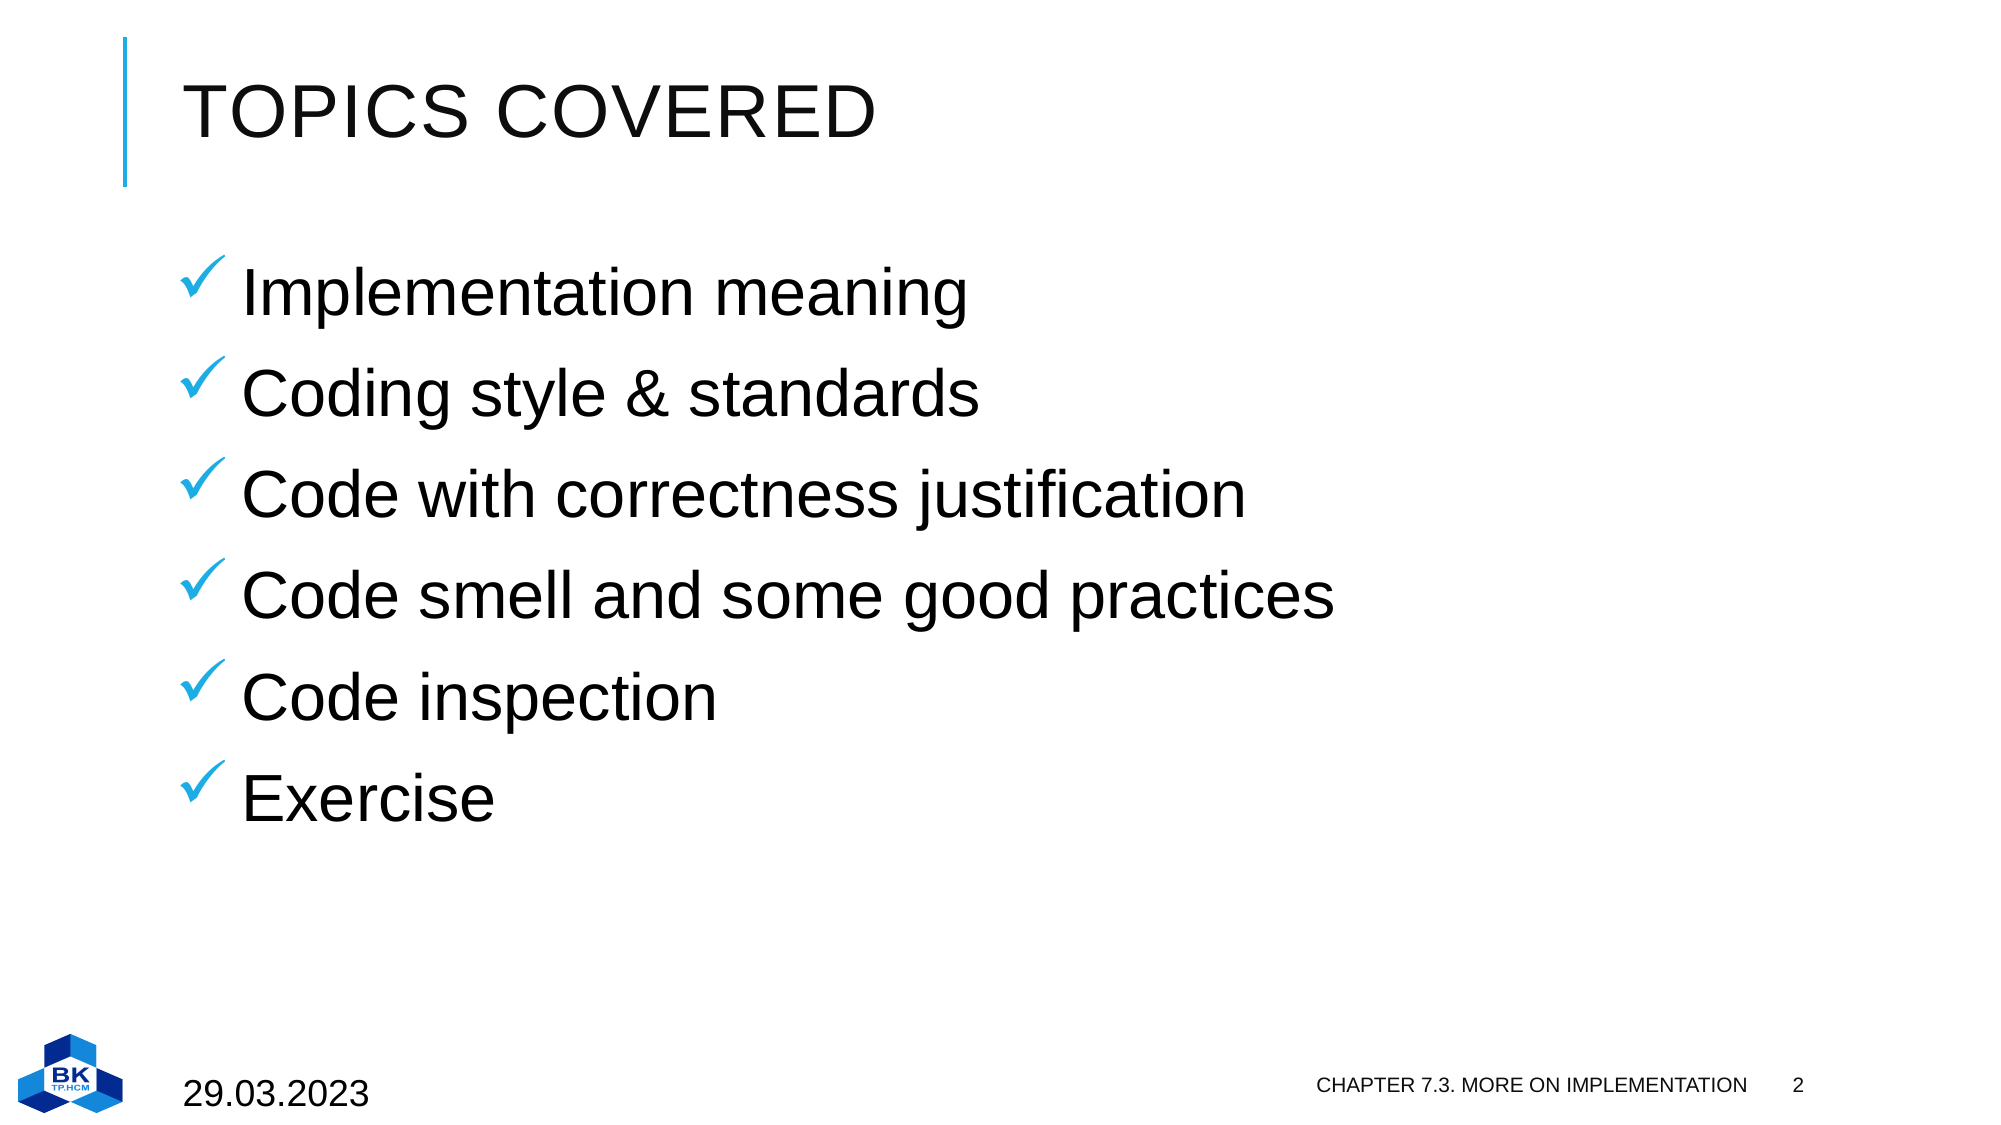

# Topics covered
Implementation meaning
Coding style & standards
Code with correctness justification
Code smell and some good practices
Code inspection
Exercise
29.03.2023
Chapter 7.3. More on Implementation
2